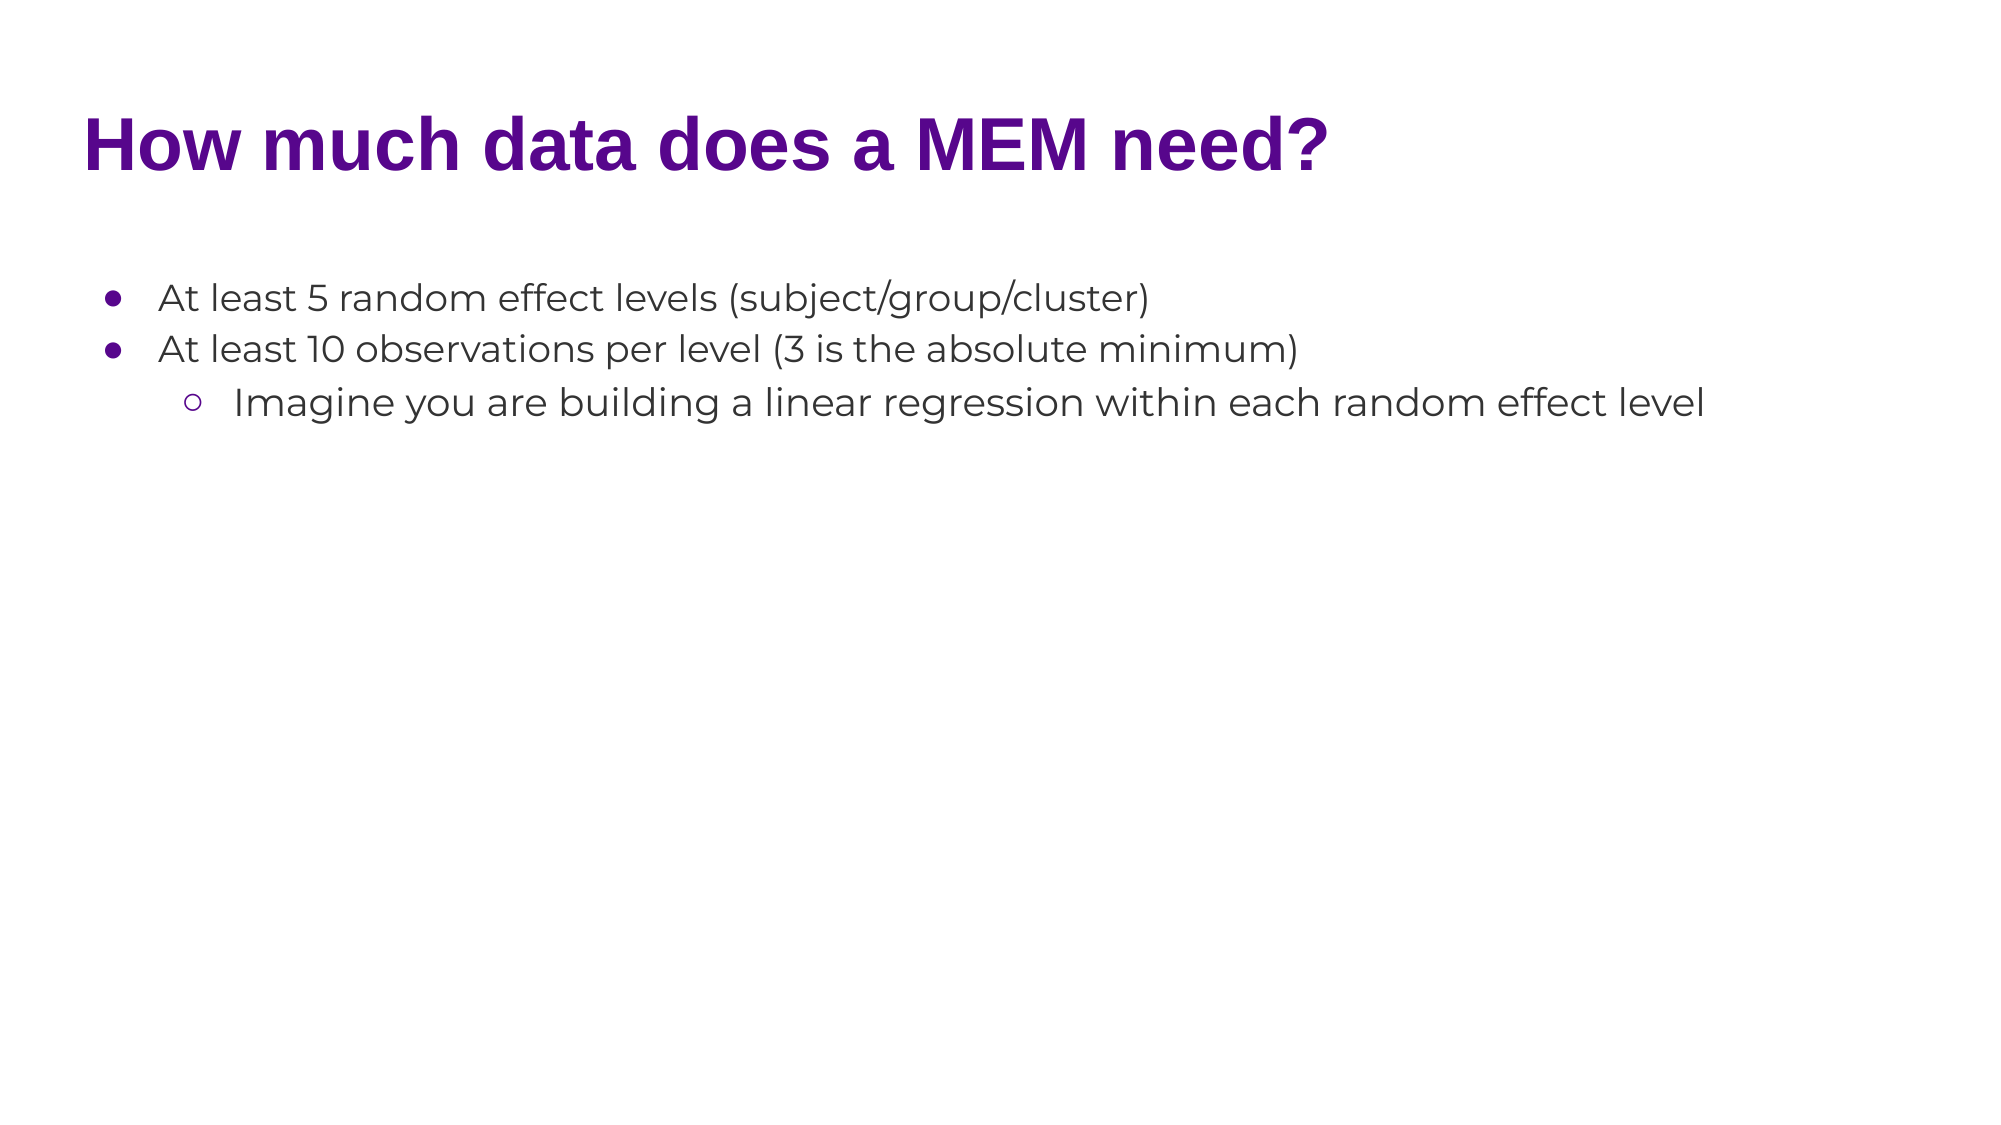

# How much data does a MEM need?
At least 5 random effect levels (subject/group/cluster)
At least 10 observations per level (3 is the absolute minimum)
Imagine you are building a linear regression within each random effect level